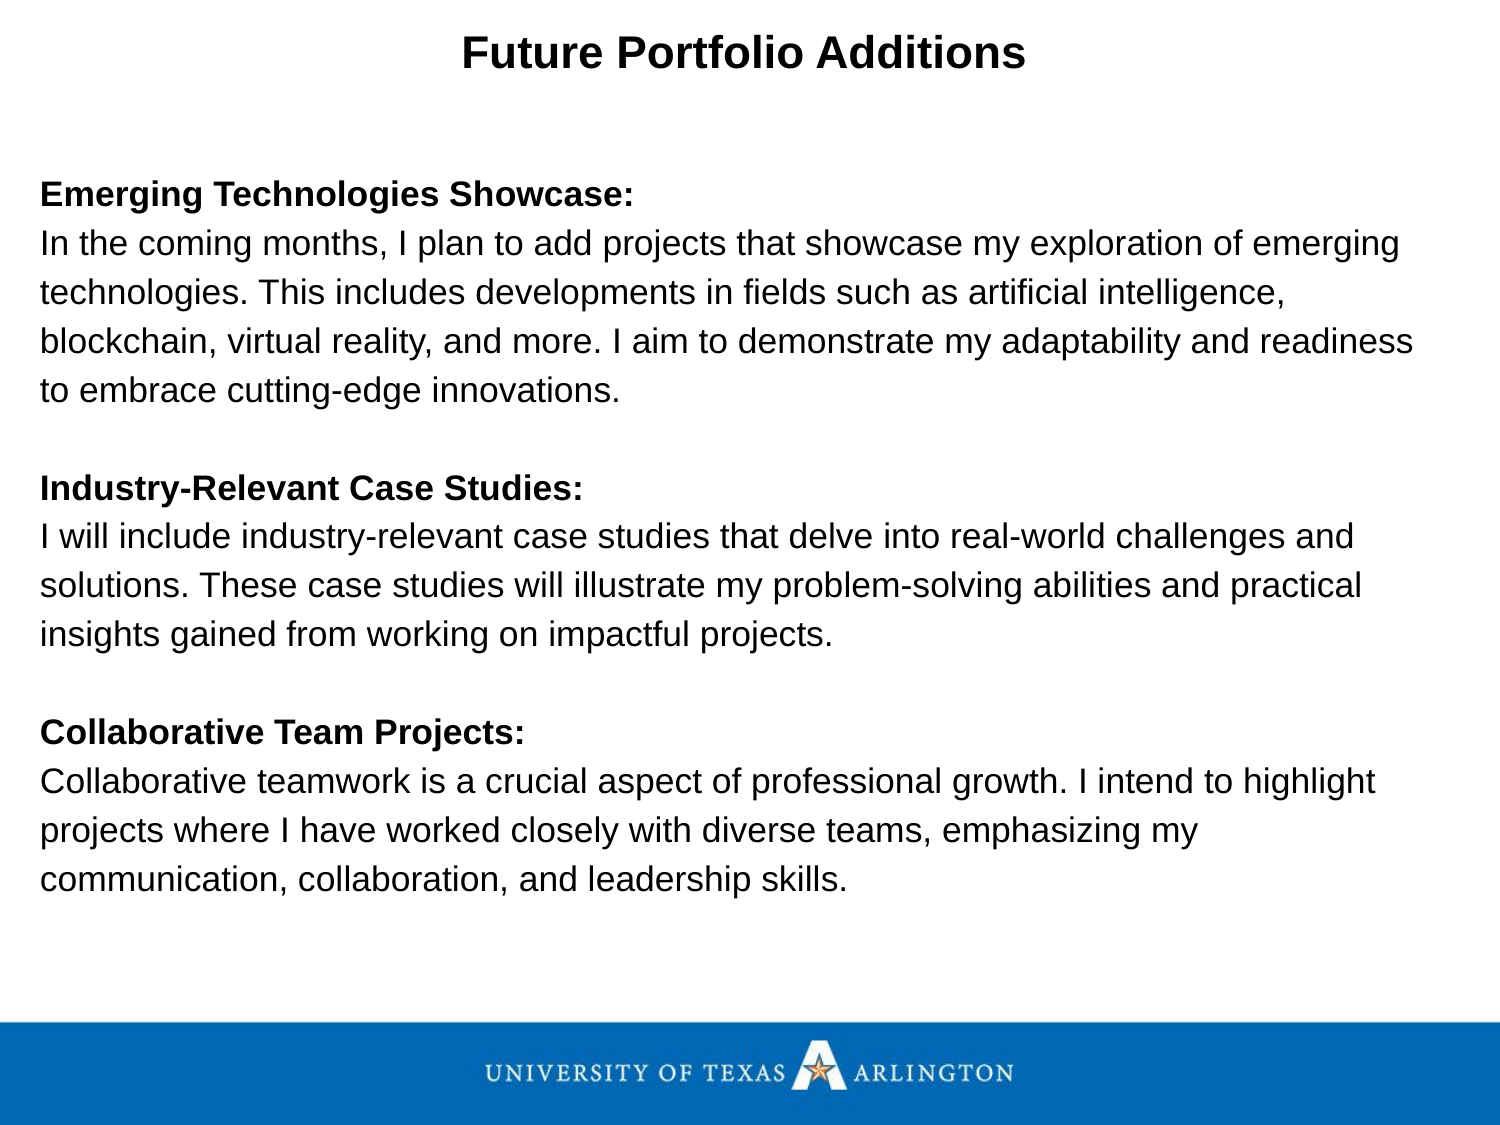

Future Portfolio Additions

Emerging Technologies Showcase:
In the coming months, I plan to add projects that showcase my exploration of emerging technologies. This includes developments in fields such as artificial intelligence, blockchain, virtual reality, and more. I aim to demonstrate my adaptability and readiness to embrace cutting-edge innovations.

Industry-Relevant Case Studies:
I will include industry-relevant case studies that delve into real-world challenges and solutions. These case studies will illustrate my problem-solving abilities and practical insights gained from working on impactful projects.

Collaborative Team Projects:
Collaborative teamwork is a crucial aspect of professional growth. I intend to highlight projects where I have worked closely with diverse teams, emphasizing my communication, collaboration, and leadership skills.